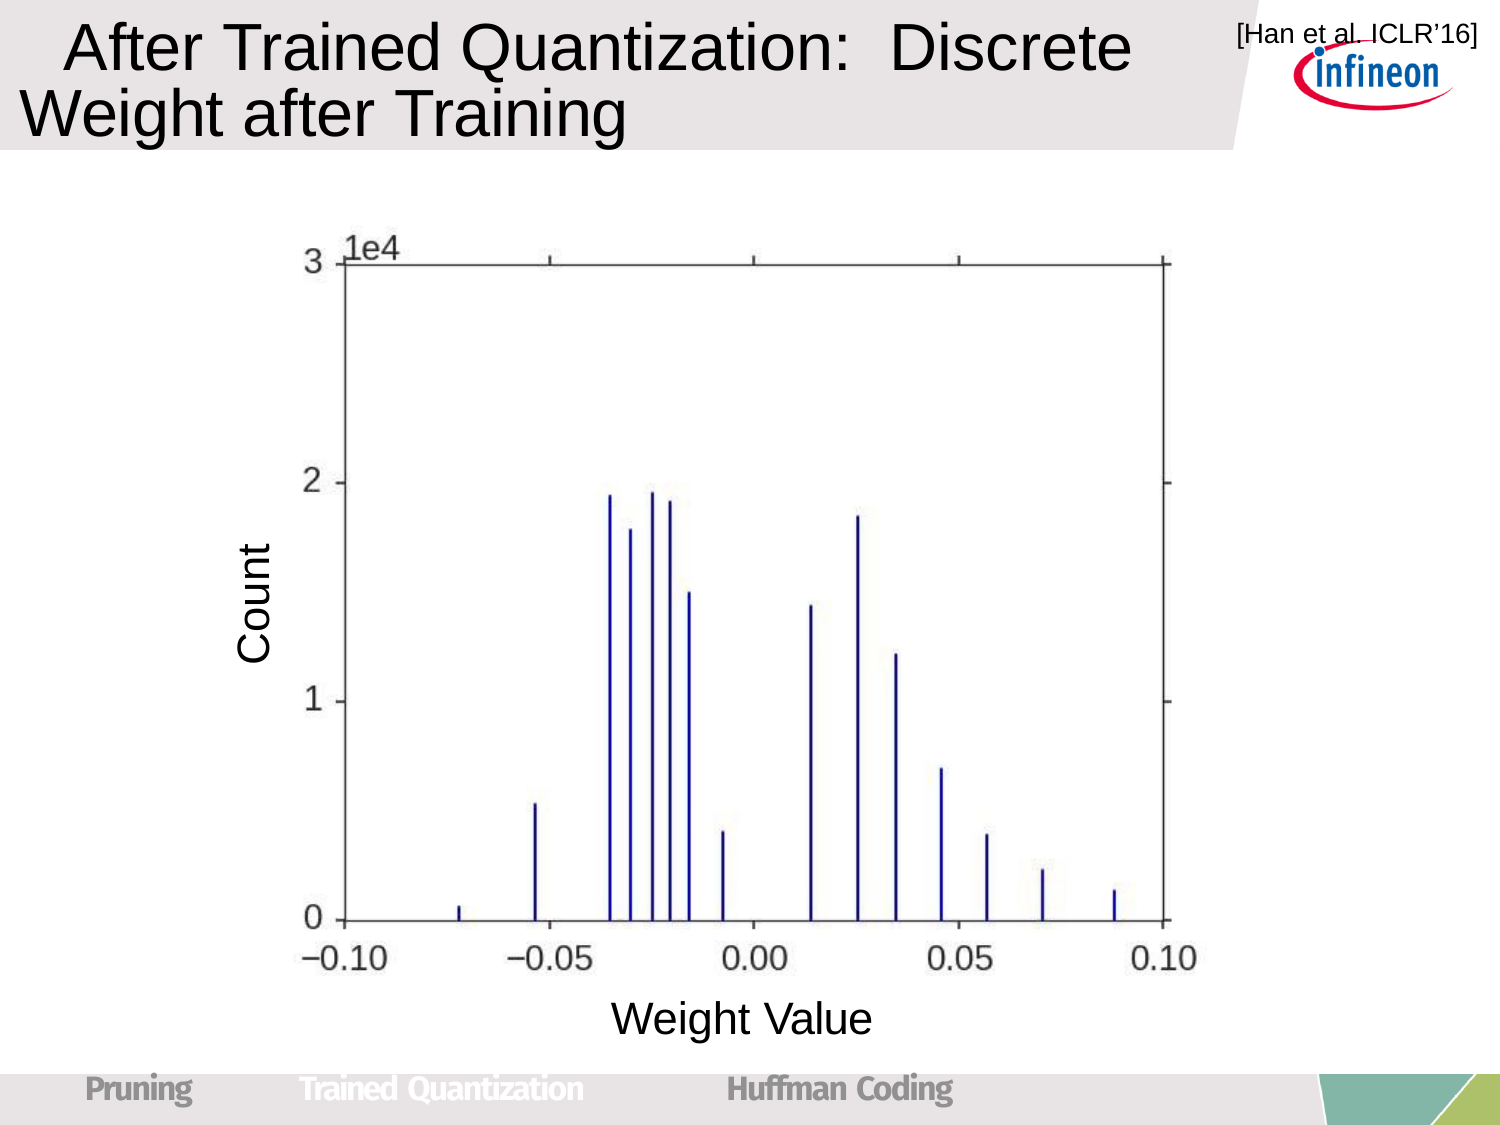

# After Trained Quantization:  Discrete Weight after Training
[Han et al. ICLR’16]

Count
133

Weight Value
Pruning
Trained Quantization
Huffman Coding